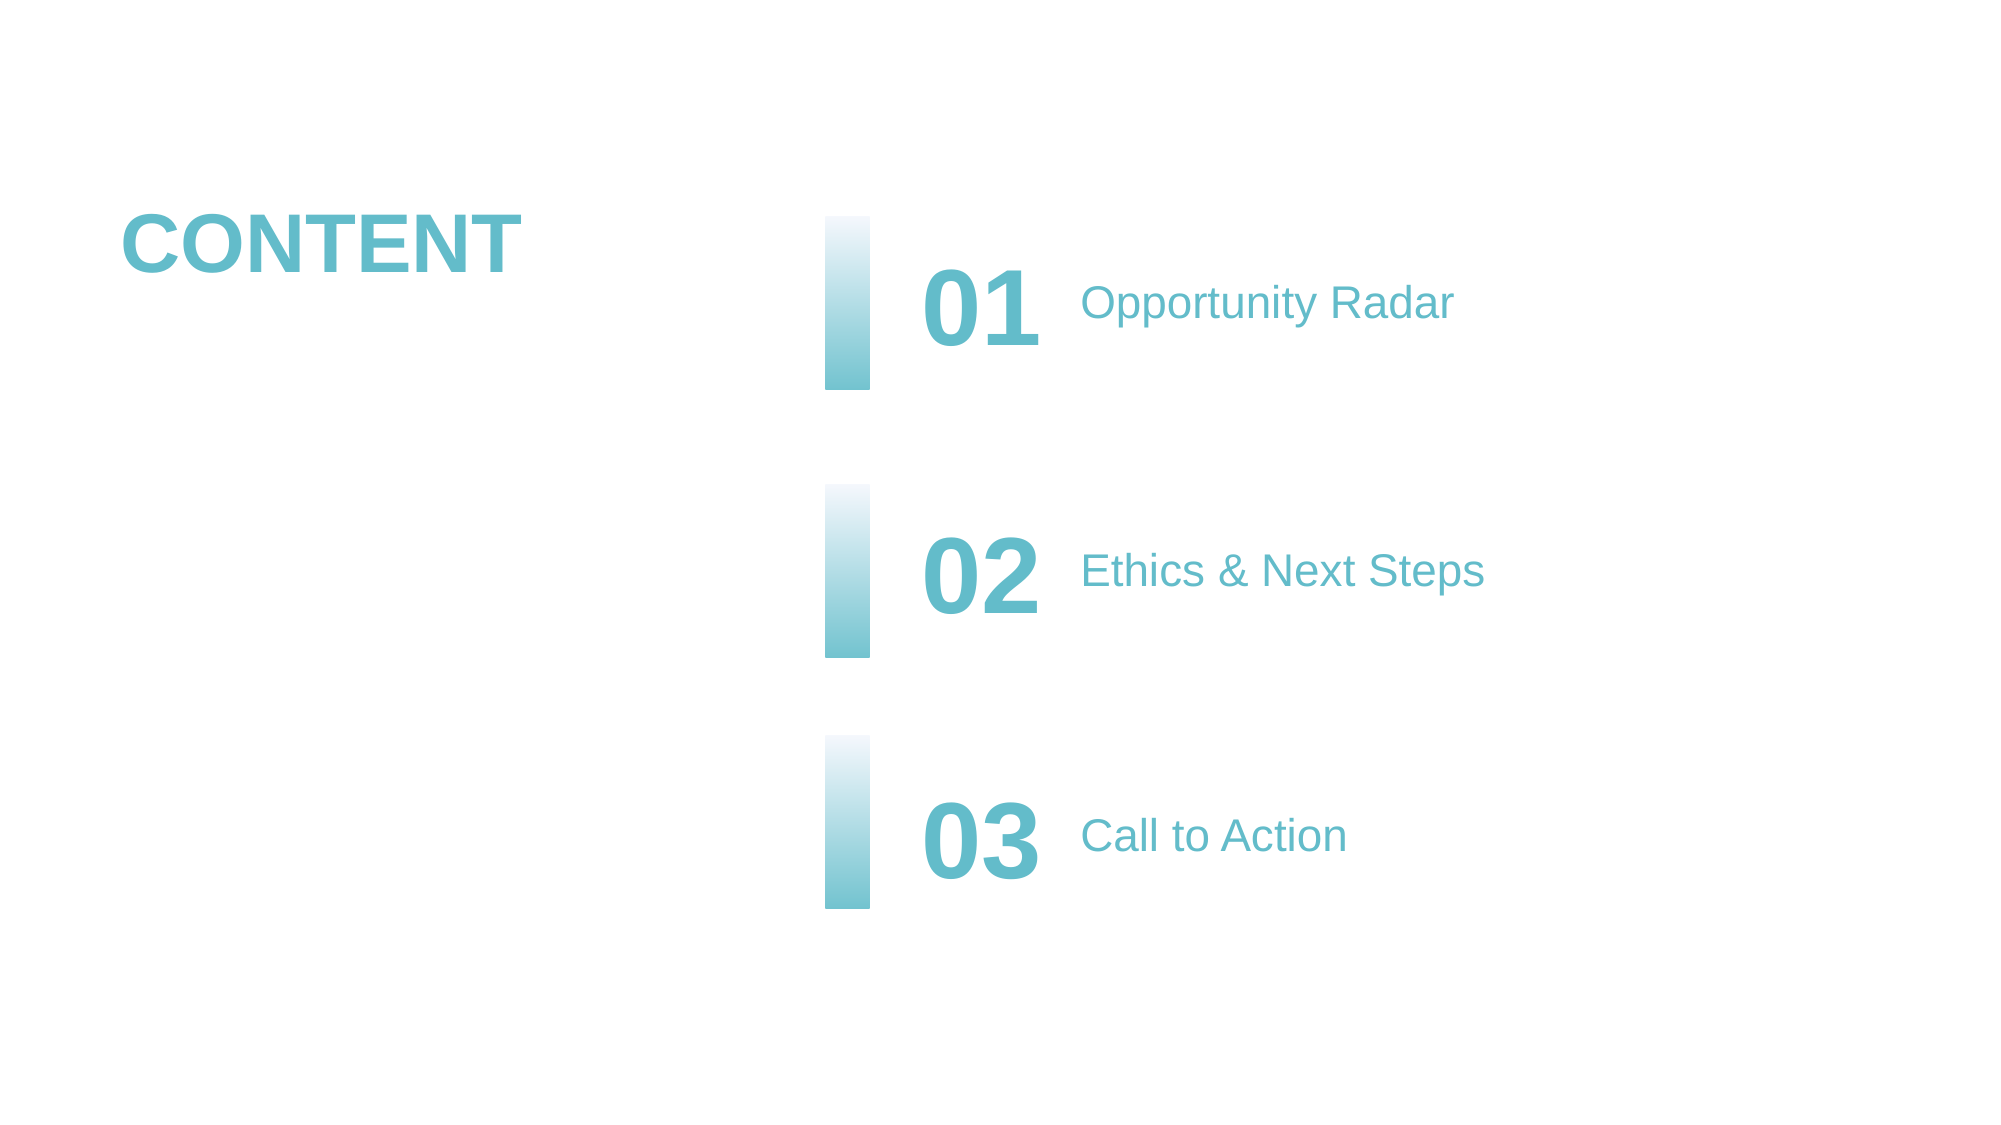

CONTENT

01
Opportunity Radar

02
Ethics & Next Steps

03
Call to Action